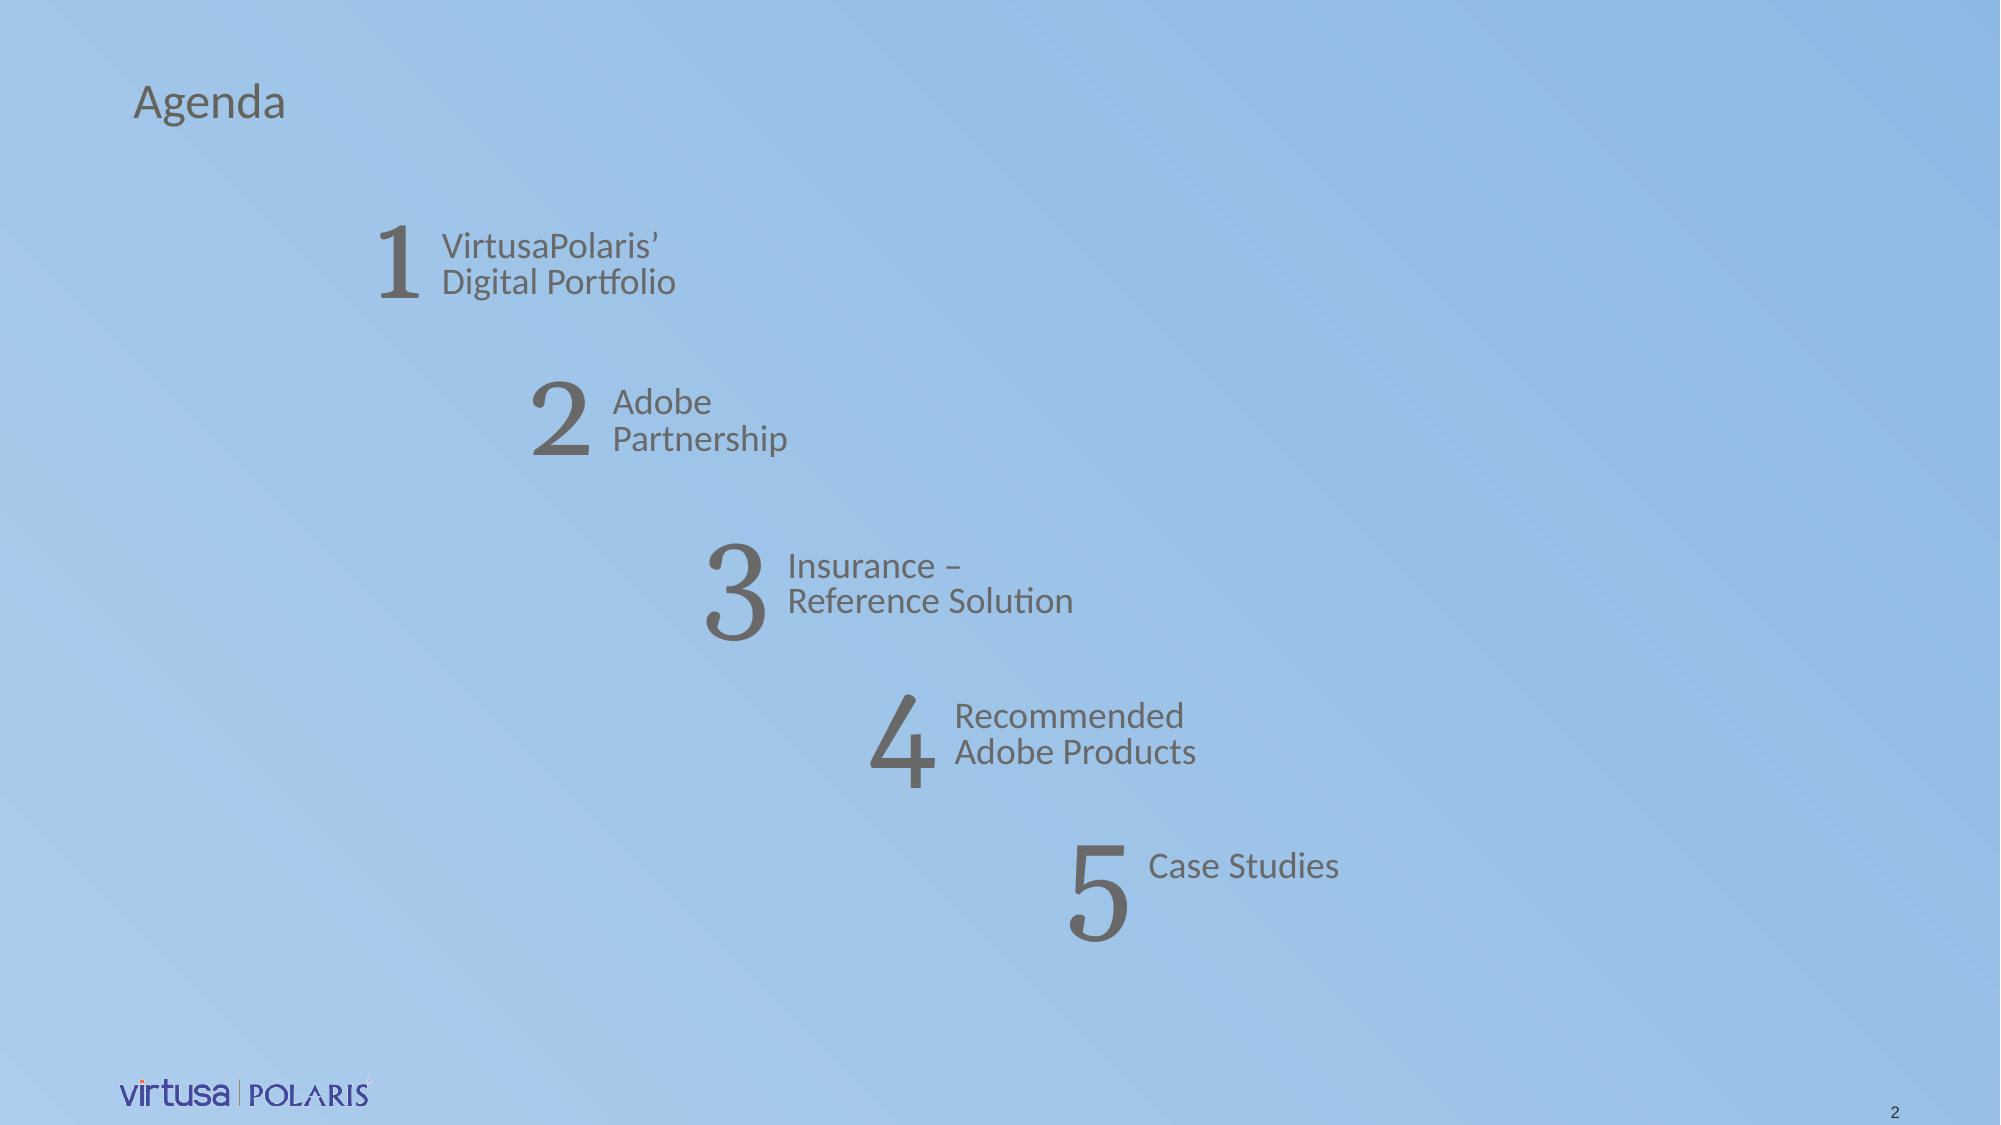

# Agenda
1
VirtusaPolaris’ Digital Portfolio
2
Adobe Partnership
3
Insurance – Reference Solution
4
Recommended Adobe Products
5
Case Studies